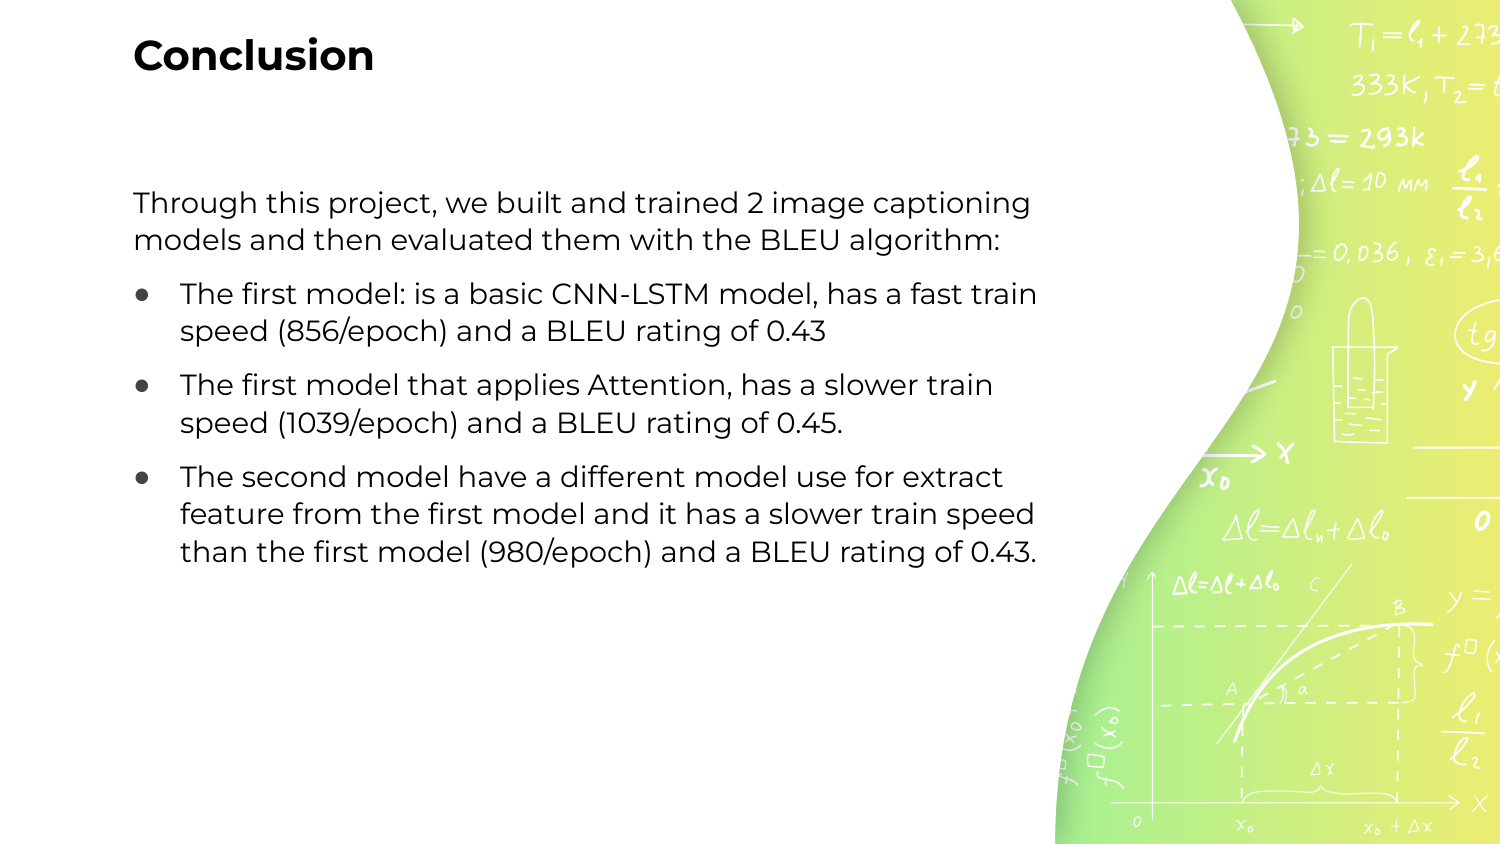

# Conclusion
Through this project, we built and trained 2 image captioning models and then evaluated them with the BLEU algorithm:
The first model: is a basic CNN-LSTM model, has a fast train speed (856/epoch) and a BLEU rating of 0.43
The first model that applies Attention, has a slower train speed (1039/epoch) and a BLEU rating of 0.45.
The second model have a different model use for extract feature from the first model and it has a slower train speed than the first model (980/epoch) and a BLEU rating of 0.43.